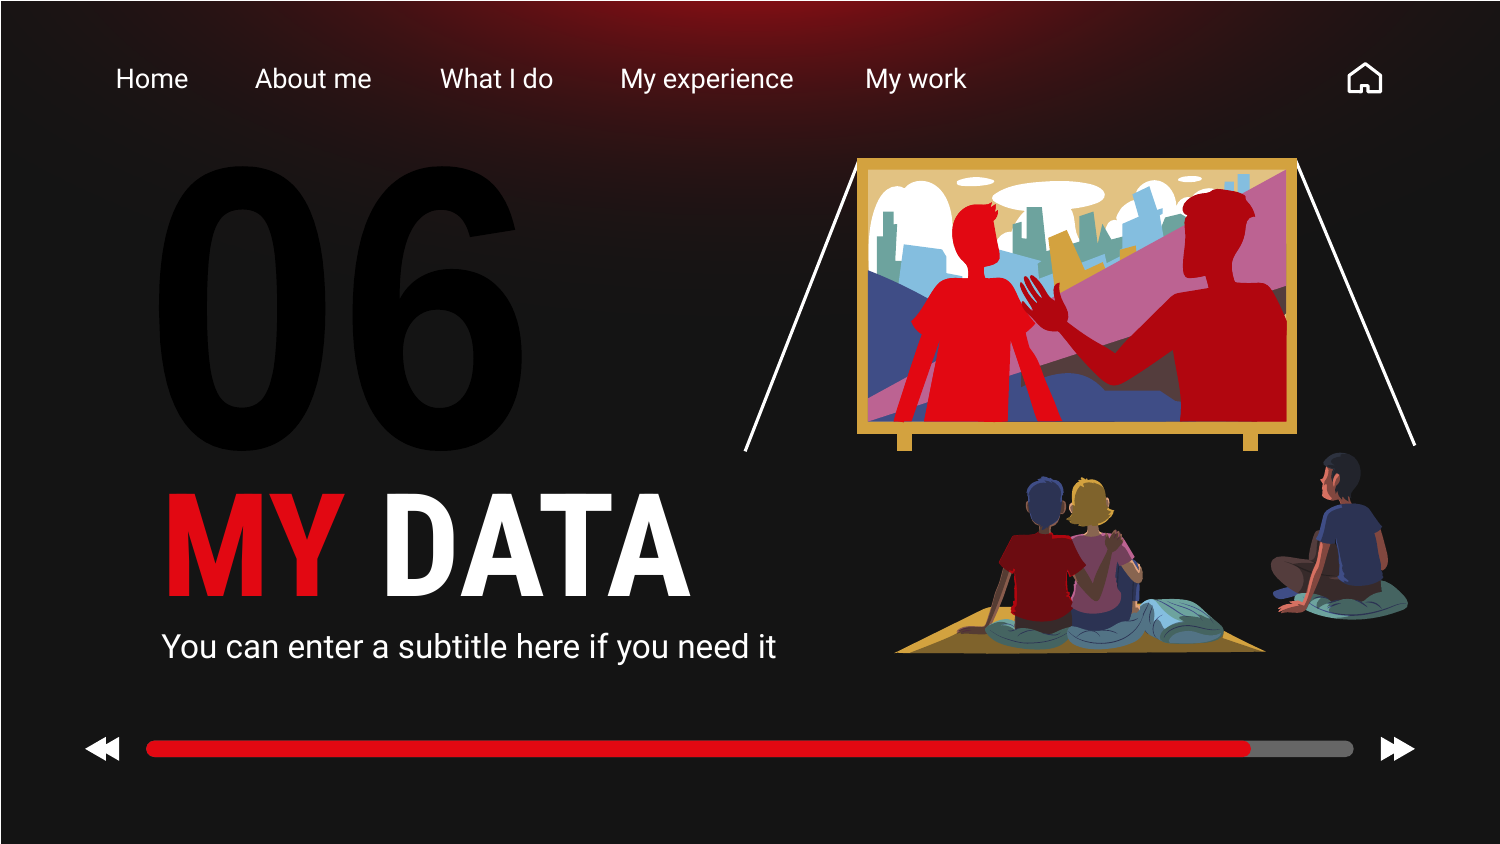

Home
About me
What I do
My experience
My work

06

# MY DATA

You can enter a subtitle here if you need it